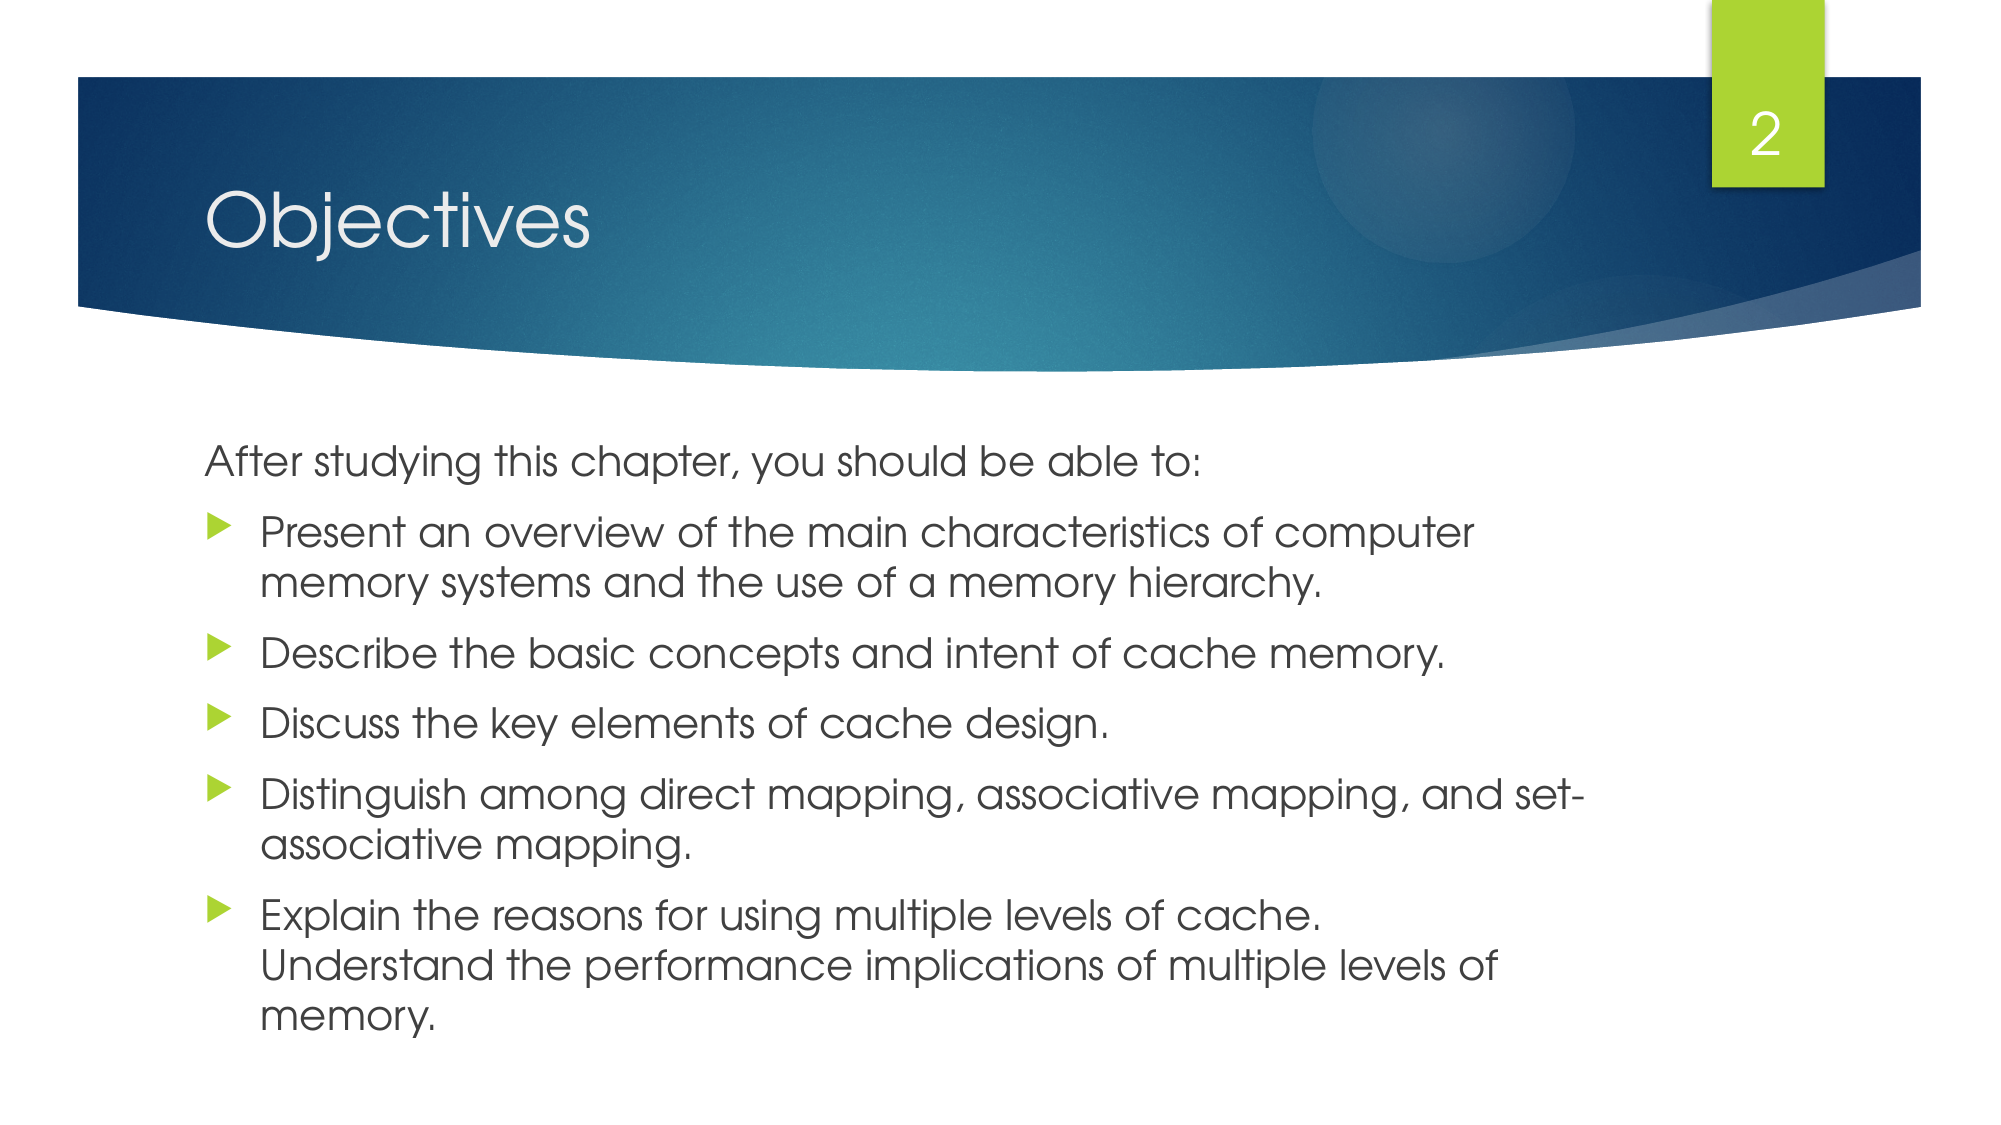

2
# Objectives
After studying this chapter, you should be able to:
Present an overview of the main characteristics of computer memory systems and the use of a memory hierarchy.
Describe the basic concepts and intent of cache memory.
Discuss the key elements of cache design.
Distinguish among direct mapping, associative mapping, and set-associative mapping.
Explain the reasons for using multiple levels of cache.
Understand the performance implications of multiple levels of memory.